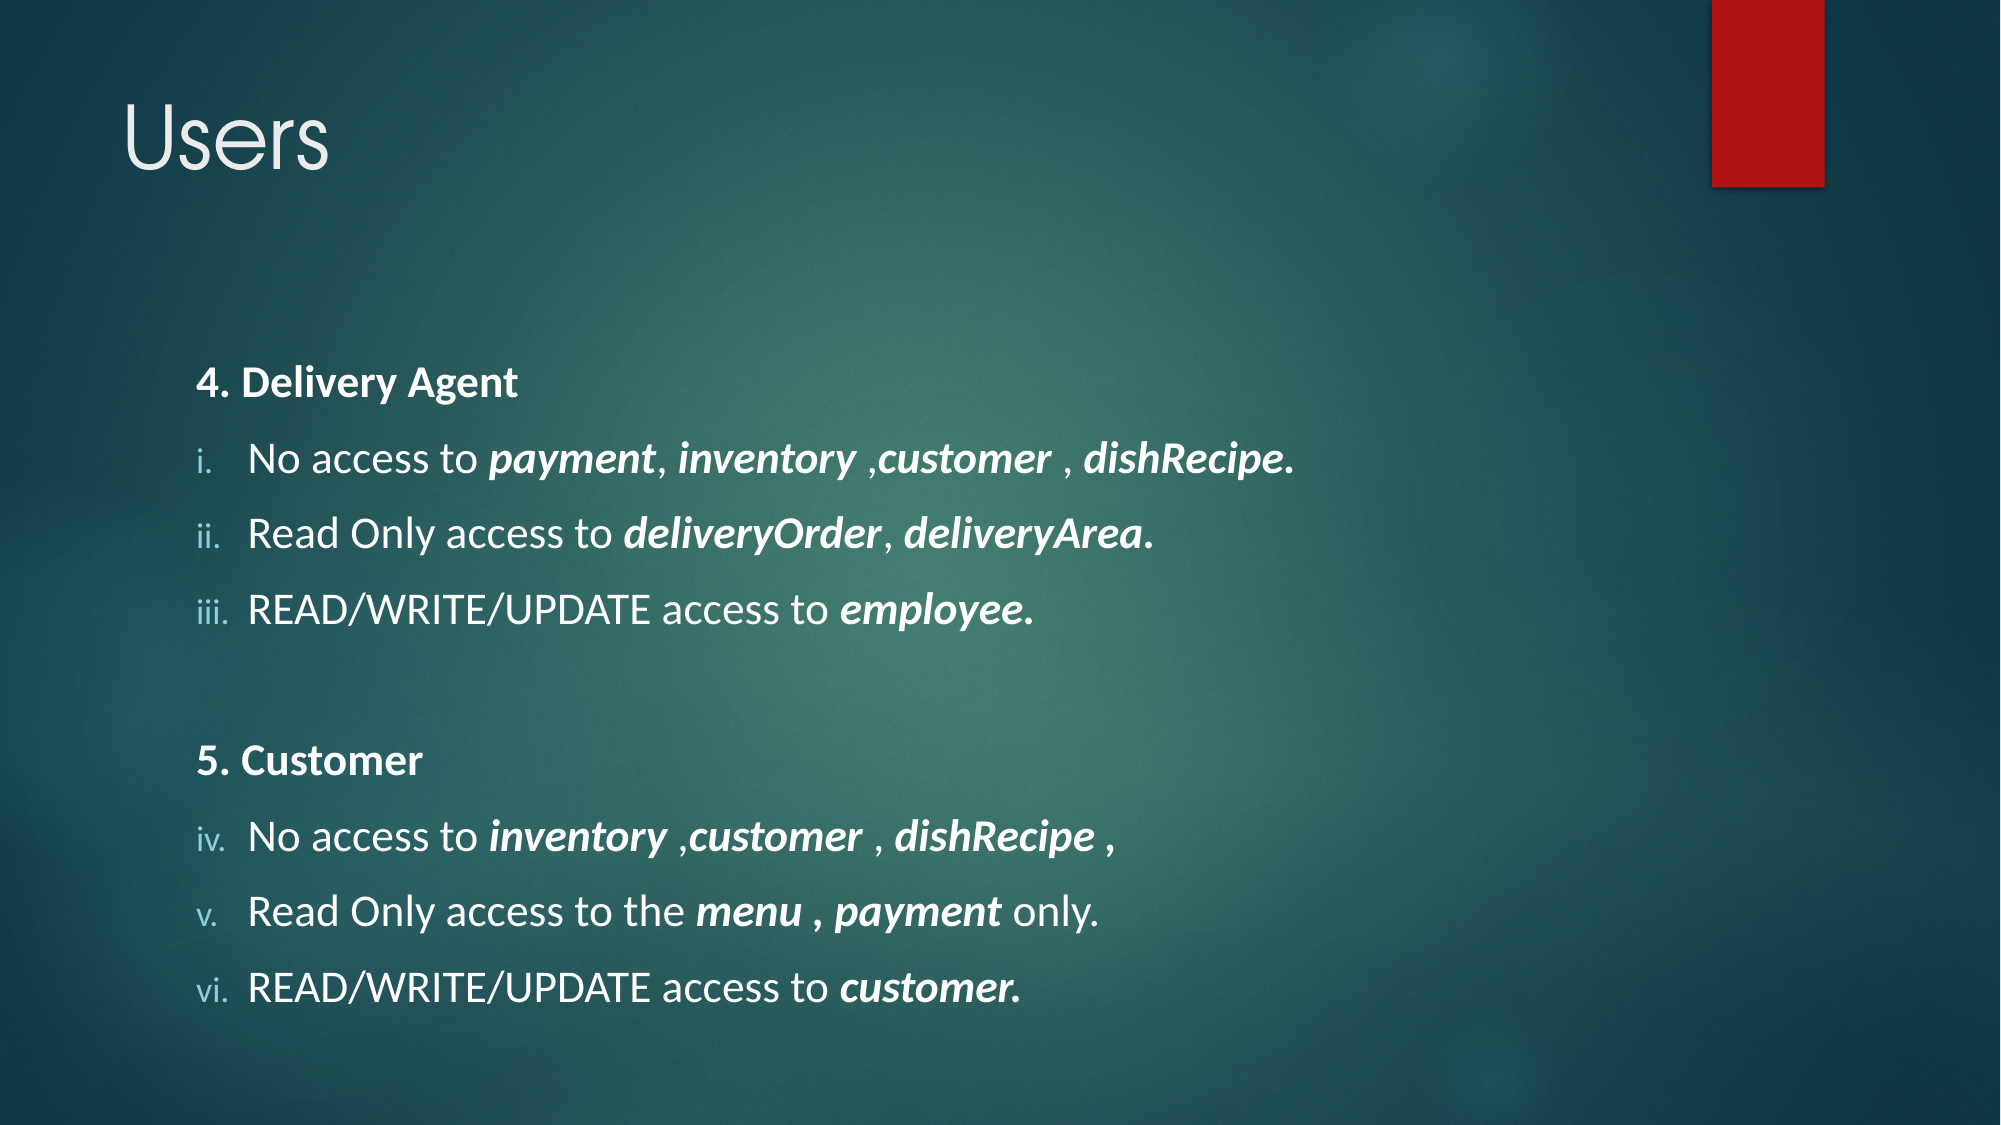

# Users
4. Delivery Agent
No access to payment, inventory ,customer , dishRecipe.
Read Only access to deliveryOrder, deliveryArea.
READ/WRITE/UPDATE access to employee.

5. Customer
No access to inventory ,customer , dishRecipe ,
Read Only access to the menu , payment only.
READ/WRITE/UPDATE access to customer.